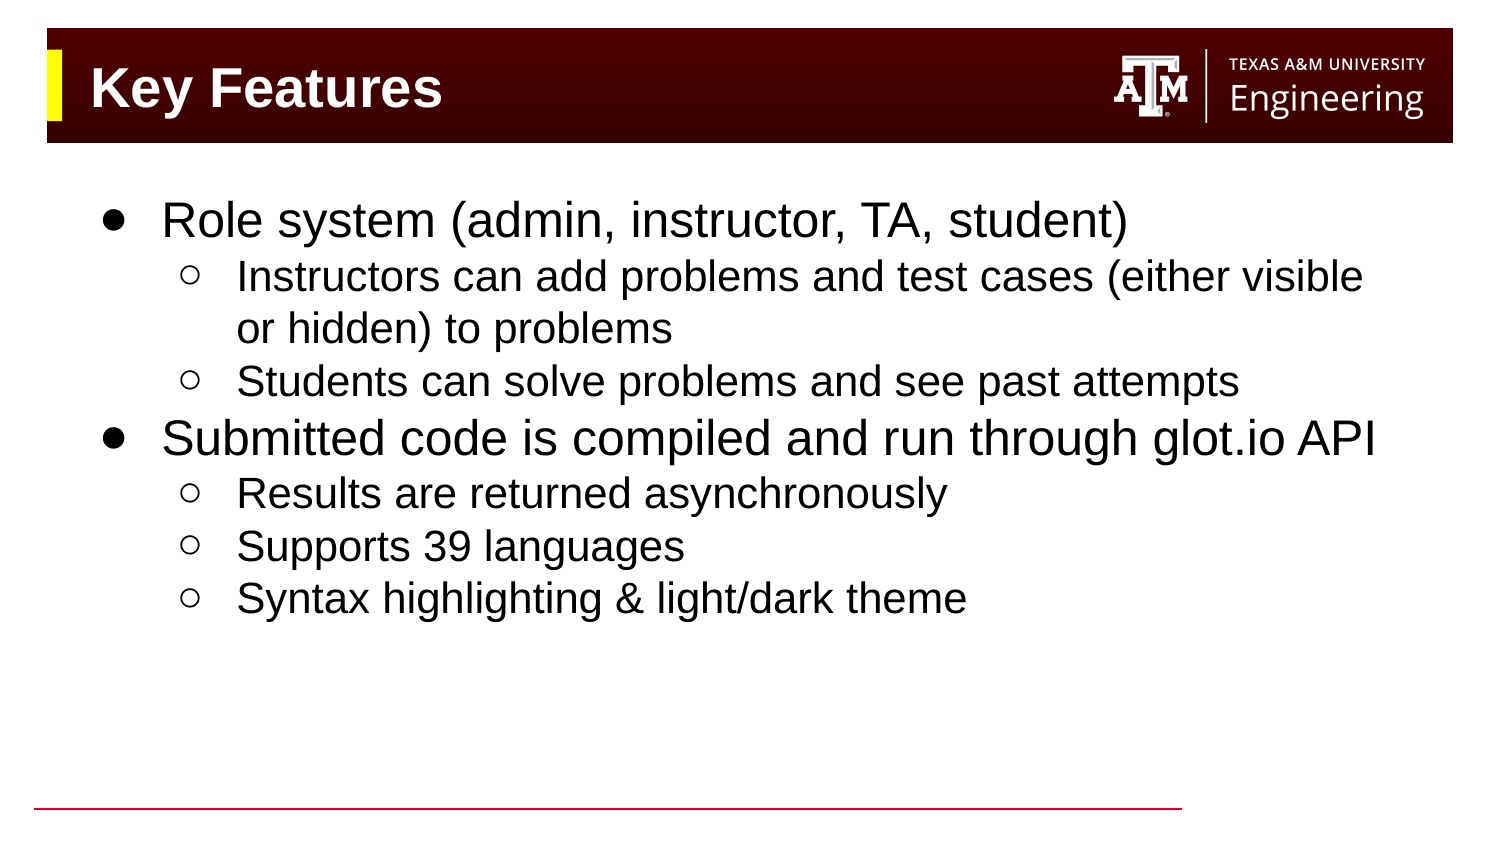

# Key Features
Role system (admin, instructor, TA, student)
Instructors can add problems and test cases (either visible or hidden) to problems
Students can solve problems and see past attempts
Submitted code is compiled and run through glot.io API
Results are returned asynchronously
Supports 39 languages
Syntax highlighting & light/dark theme